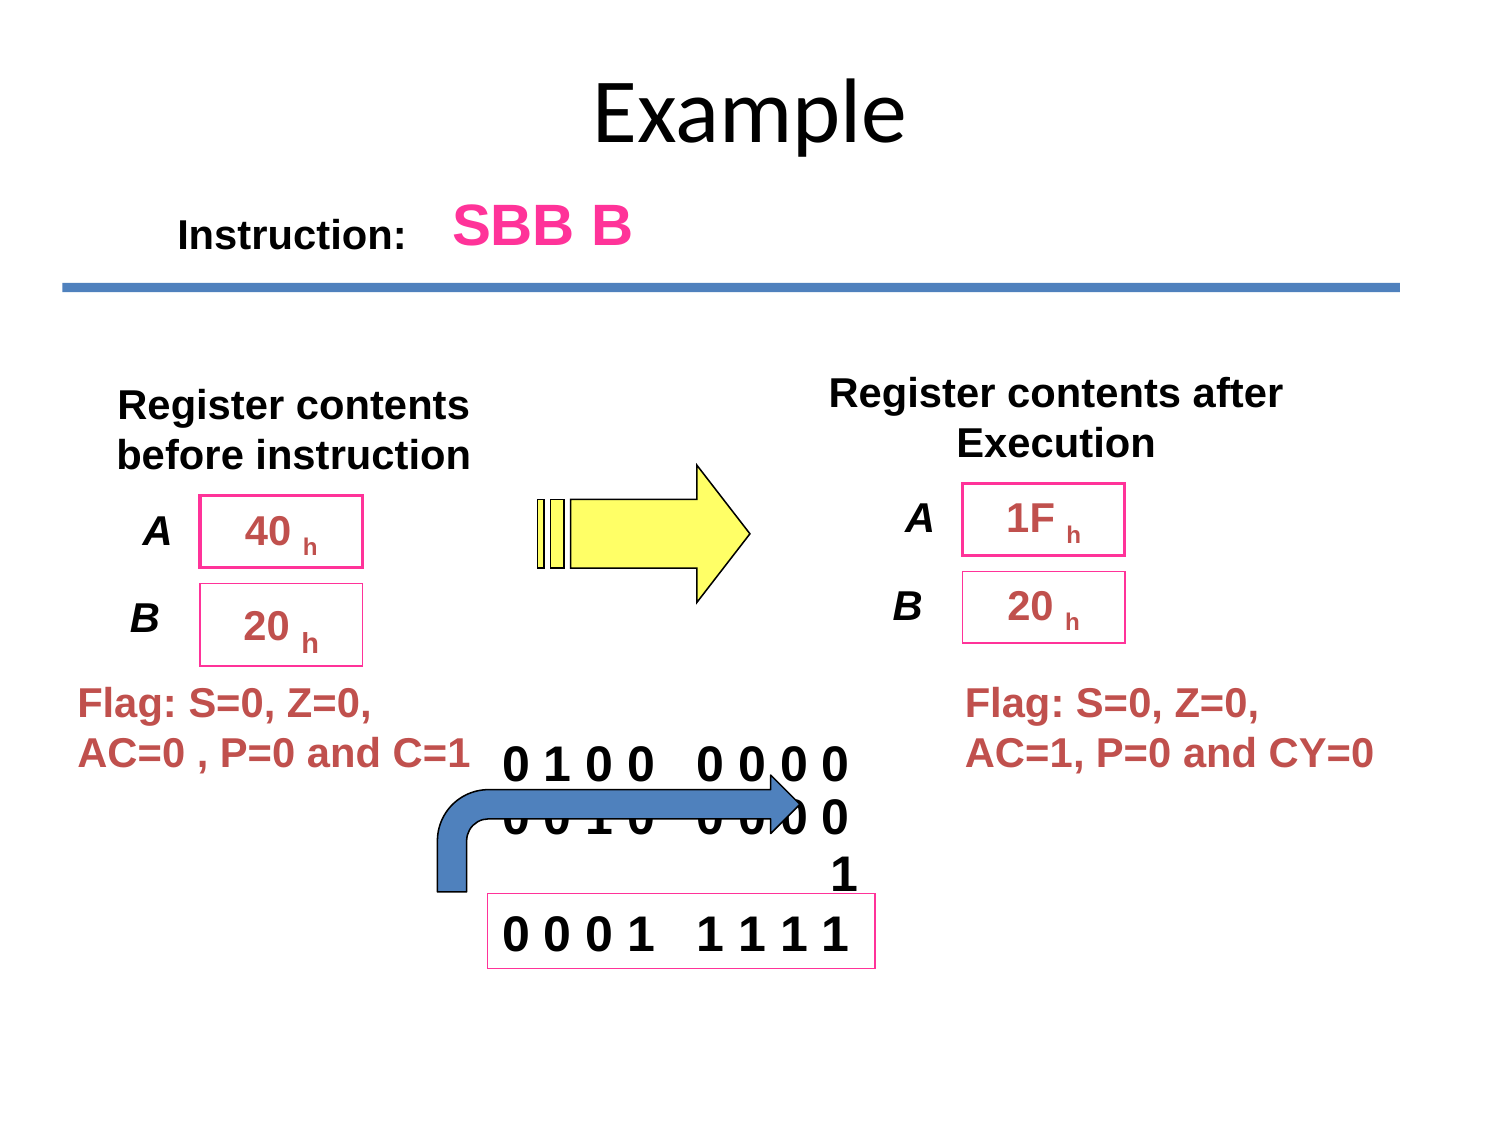

# Example
SBB B
Instruction:

Register contents after Execution
A
1F h
B
20 h
Register contents before instruction
A
40 h
B
20 h
Flag: S=0, Z=0, AC=0 , P=0 and C=1

Flag: S=0, Z=0, AC=1, P=0 and CY=0
0 1 0 0   0 0 0 0
0 0 1 0   0 0 0 0

		  1
0 0 0 1   1 1 1 1